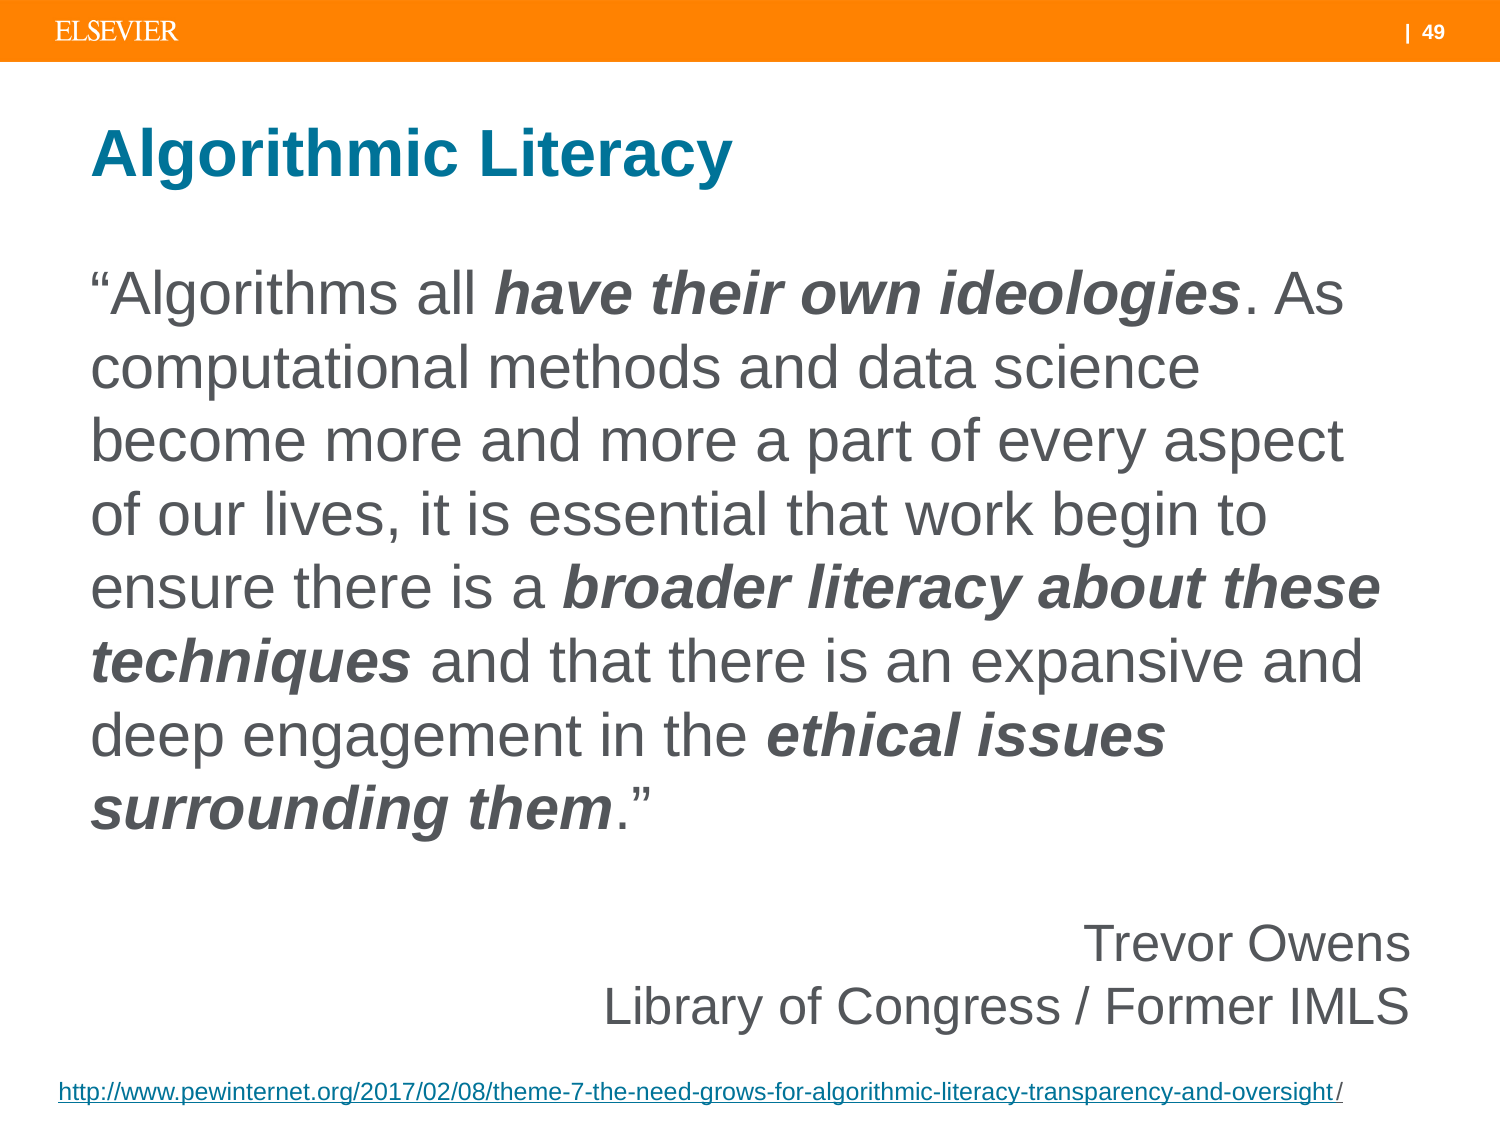

# Algorithmic Literacy
“Algorithms all have their own ideologies. As computational methods and data science become more and more a part of every aspect of our lives, it is essential that work begin to ensure there is a broader literacy about these techniques and that there is an expansive and deep engagement in the ethical issues surrounding them.”

Trevor Owens
Library of Congress / Former IMLS
http://www.pewinternet.org/2017/02/08/theme-7-the-need-grows-for-algorithmic-literacy-transparency-and-oversight/